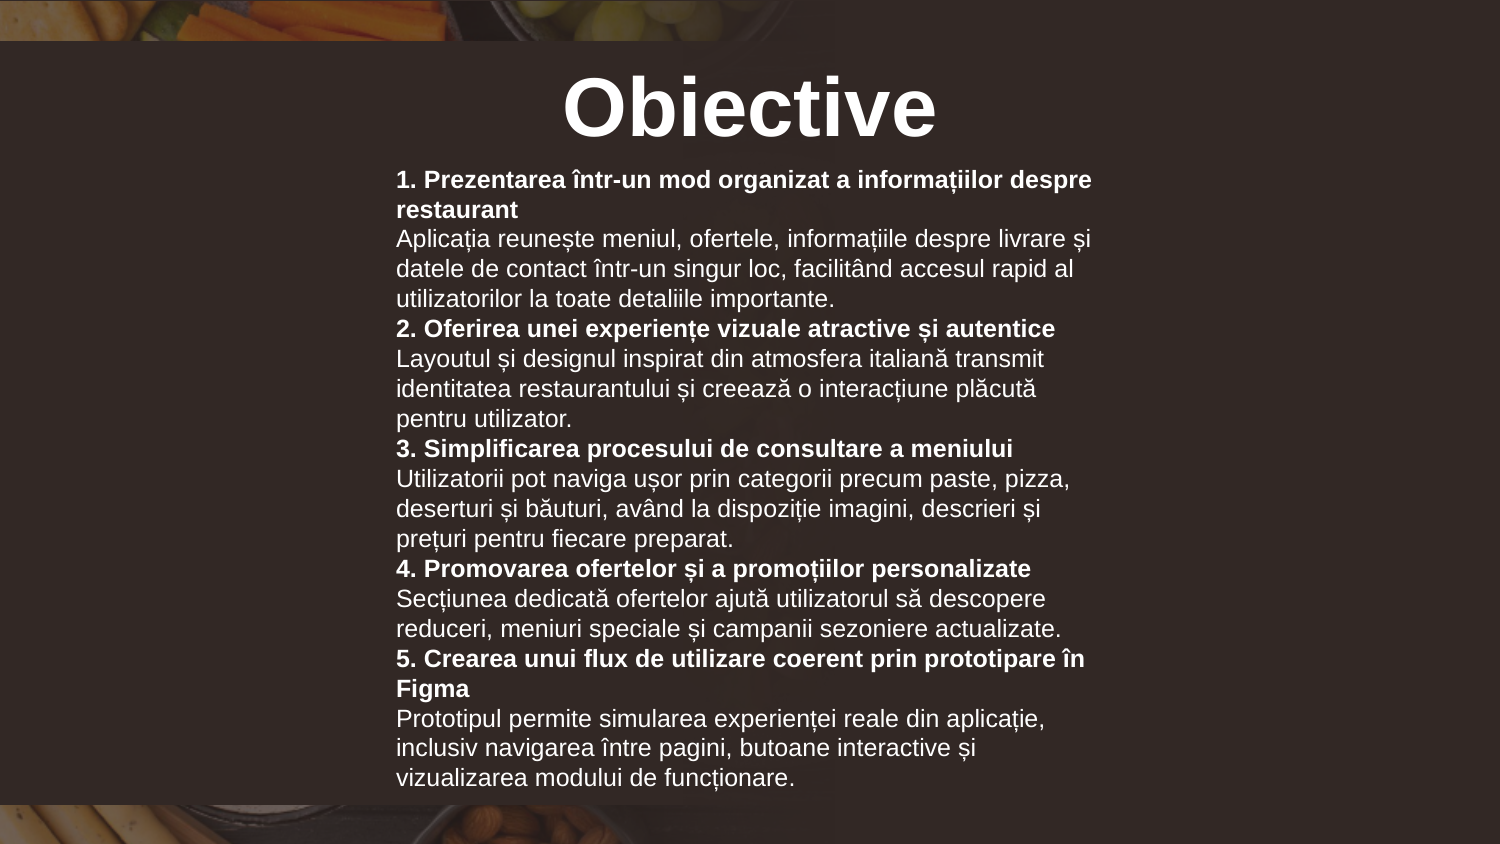

# Obiective
1. Prezentarea într-un mod organizat a informațiilor despre restaurant
Aplicația reunește meniul, ofertele, informațiile despre livrare și datele de contact într-un singur loc, facilitând accesul rapid al utilizatorilor la toate detaliile importante.
2. Oferirea unei experiențe vizuale atractive și autentice
Layoutul și designul inspirat din atmosfera italiană transmit identitatea restaurantului și creează o interacțiune plăcută pentru utilizator.
3. Simplificarea procesului de consultare a meniului
Utilizatorii pot naviga ușor prin categorii precum paste, pizza, deserturi și băuturi, având la dispoziție imagini, descrieri și prețuri pentru fiecare preparat.
4. Promovarea ofertelor și a promoțiilor personalizate
Secțiunea dedicată ofertelor ajută utilizatorul să descopere reduceri, meniuri speciale și campanii sezoniere actualizate.
5. Crearea unui flux de utilizare coerent prin prototipare în Figma
Prototipul permite simularea experienței reale din aplicație, inclusiv navigarea între pagini, butoane interactive și vizualizarea modului de funcționare.